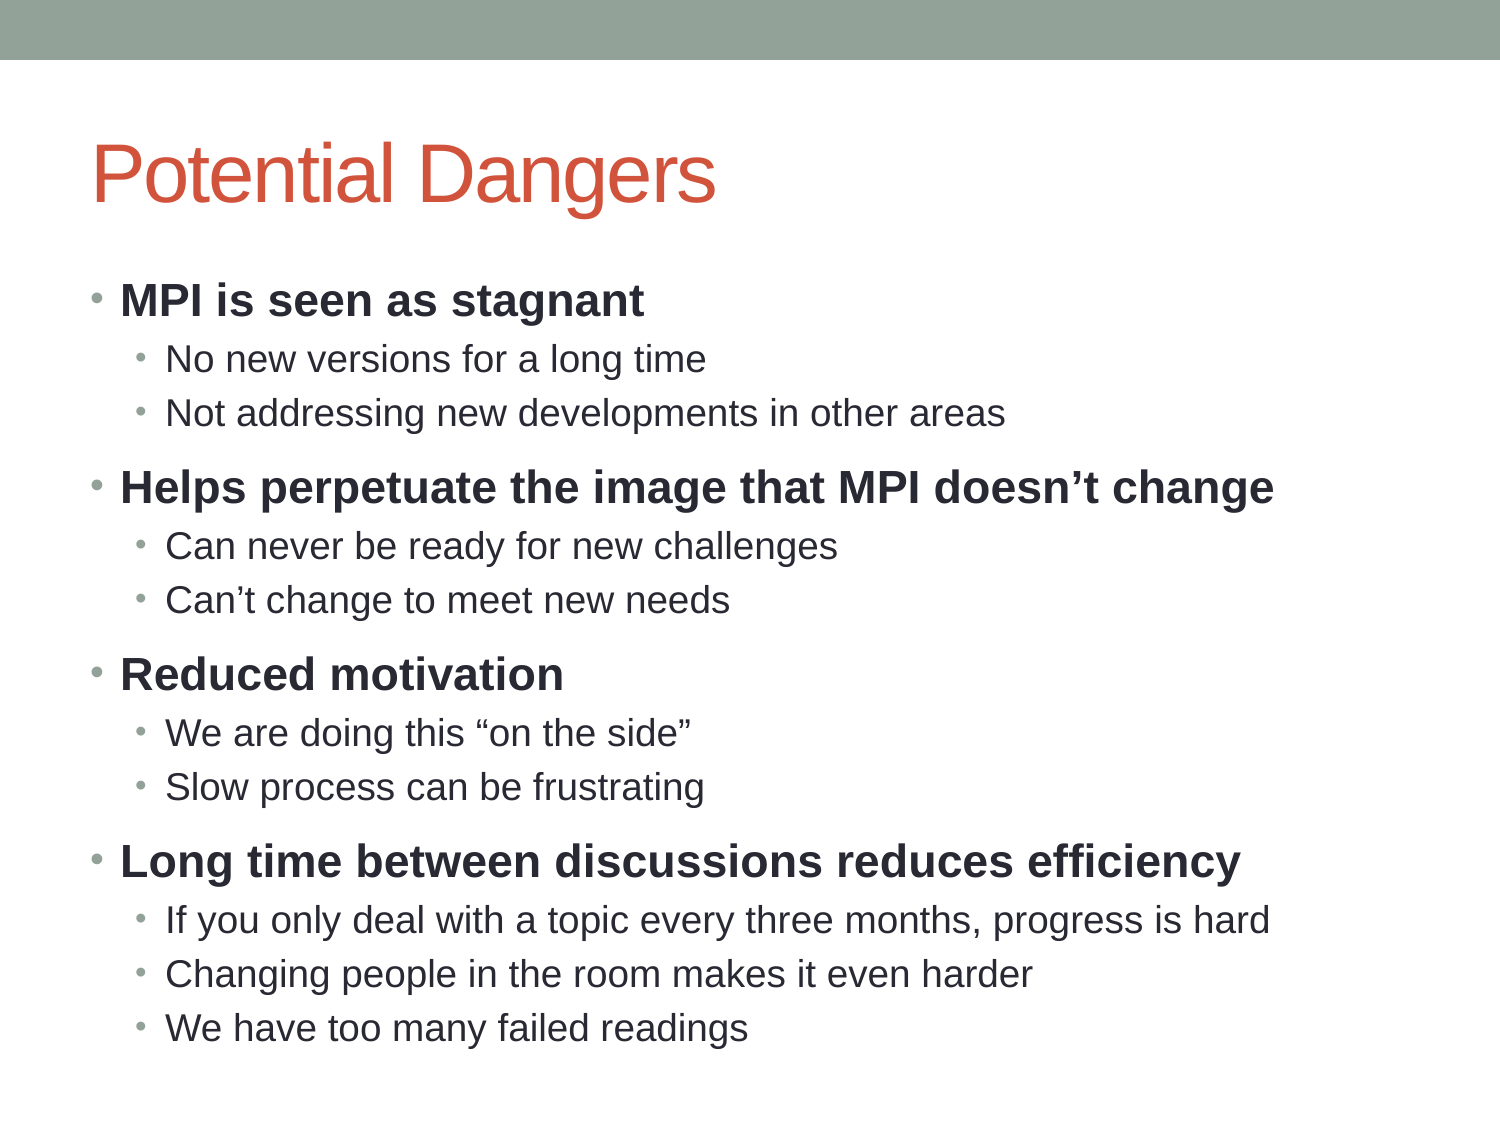

# Potential Dangers
MPI is seen as stagnant
No new versions for a long time
Not addressing new developments in other areas
Helps perpetuate the image that MPI doesn’t change
Can never be ready for new challenges
Can’t change to meet new needs
Reduced motivation
We are doing this “on the side”
Slow process can be frustrating
Long time between discussions reduces efficiency
If you only deal with a topic every three months, progress is hard
Changing people in the room makes it even harder
We have too many failed readings